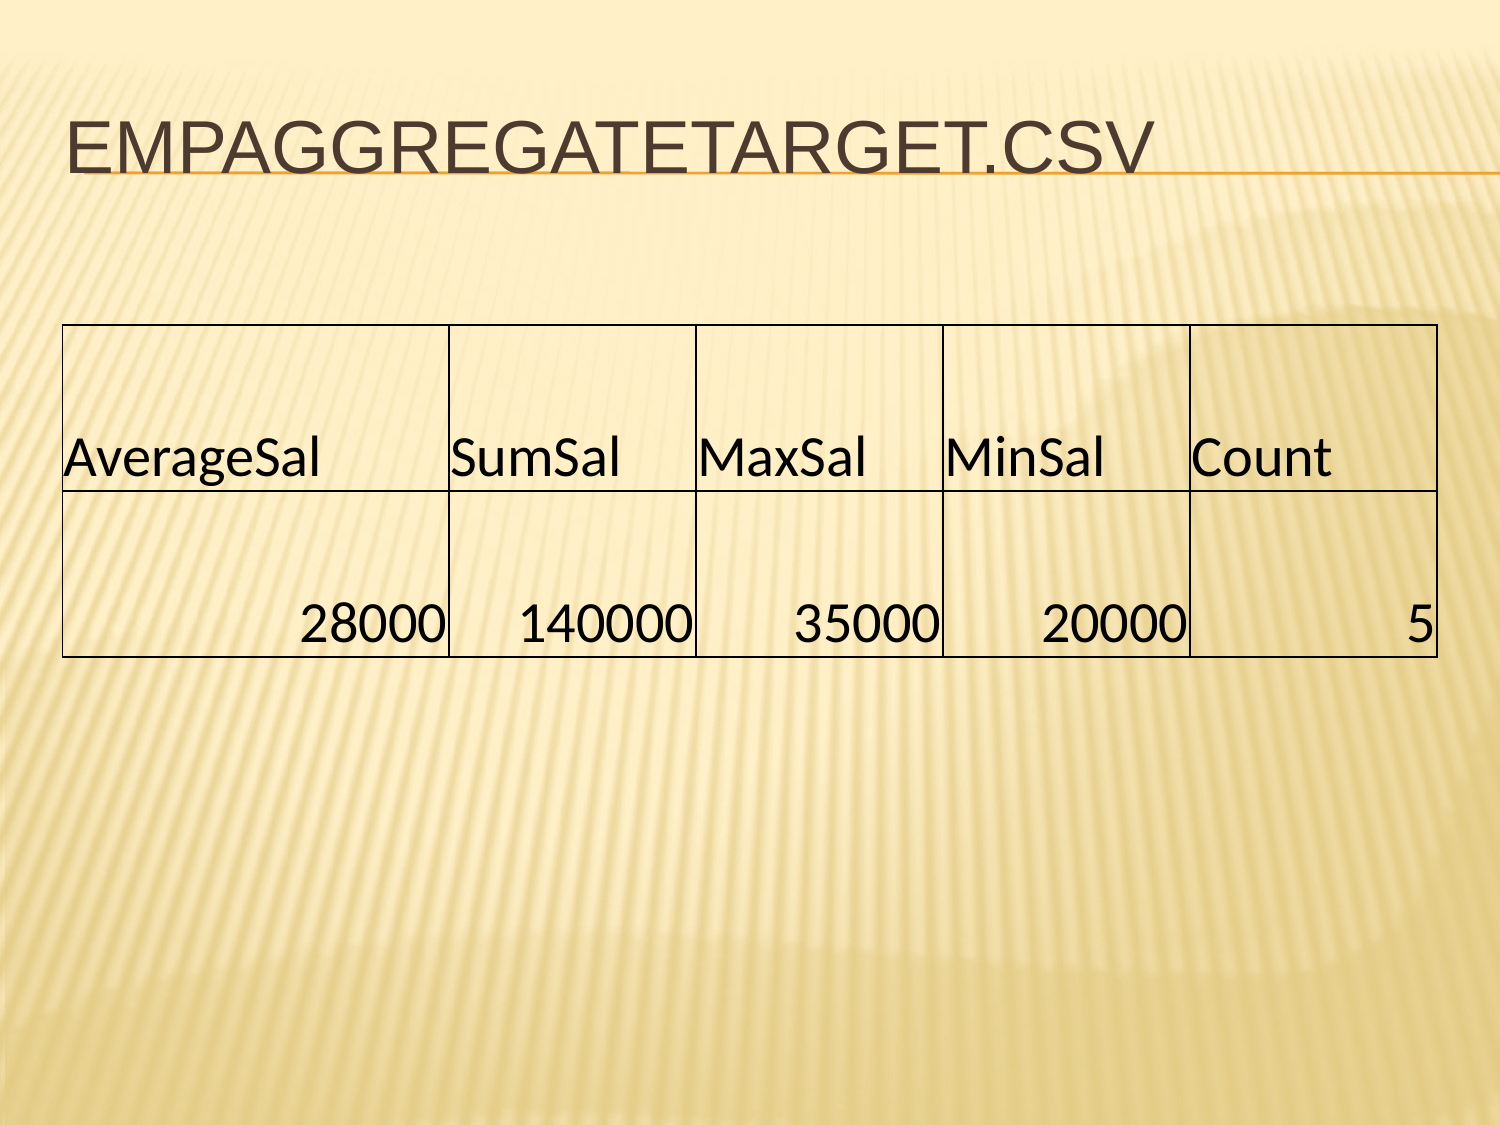

# EmpAggregateTArget.csv
| AverageSal | SumSal | MaxSal | MinSal | Count |
| --- | --- | --- | --- | --- |
| 28000 | 140000 | 35000 | 20000 | 5 |